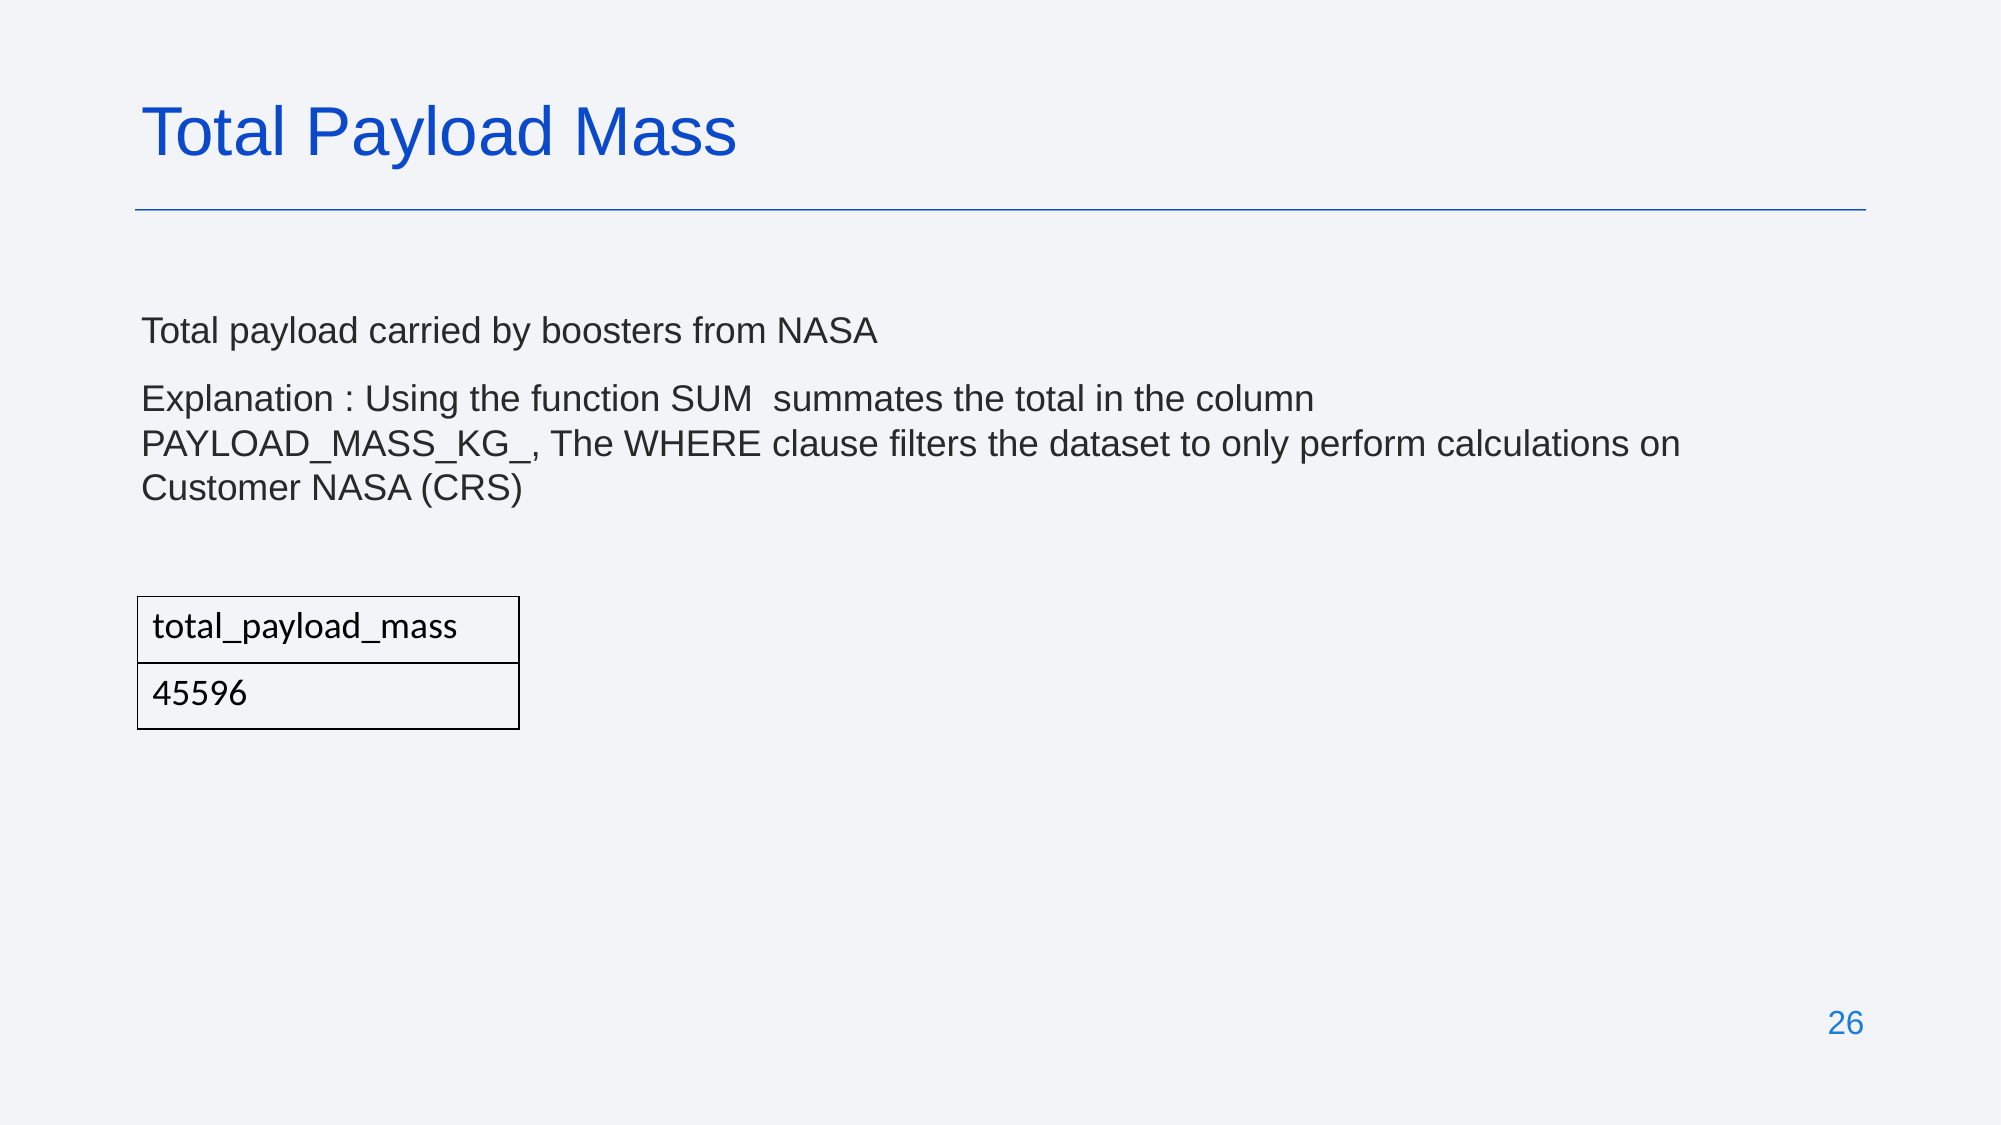

Total Payload Mass
Total payload carried by boosters from NASA
Explanation : Using the function SUM  summates the total in the column PAYLOAD_MASS_KG_, The WHERE clause filters the dataset to only perform calculations on Customer NASA (CRS)
| total\_payload\_mass |
| --- |
| 45596 |
26